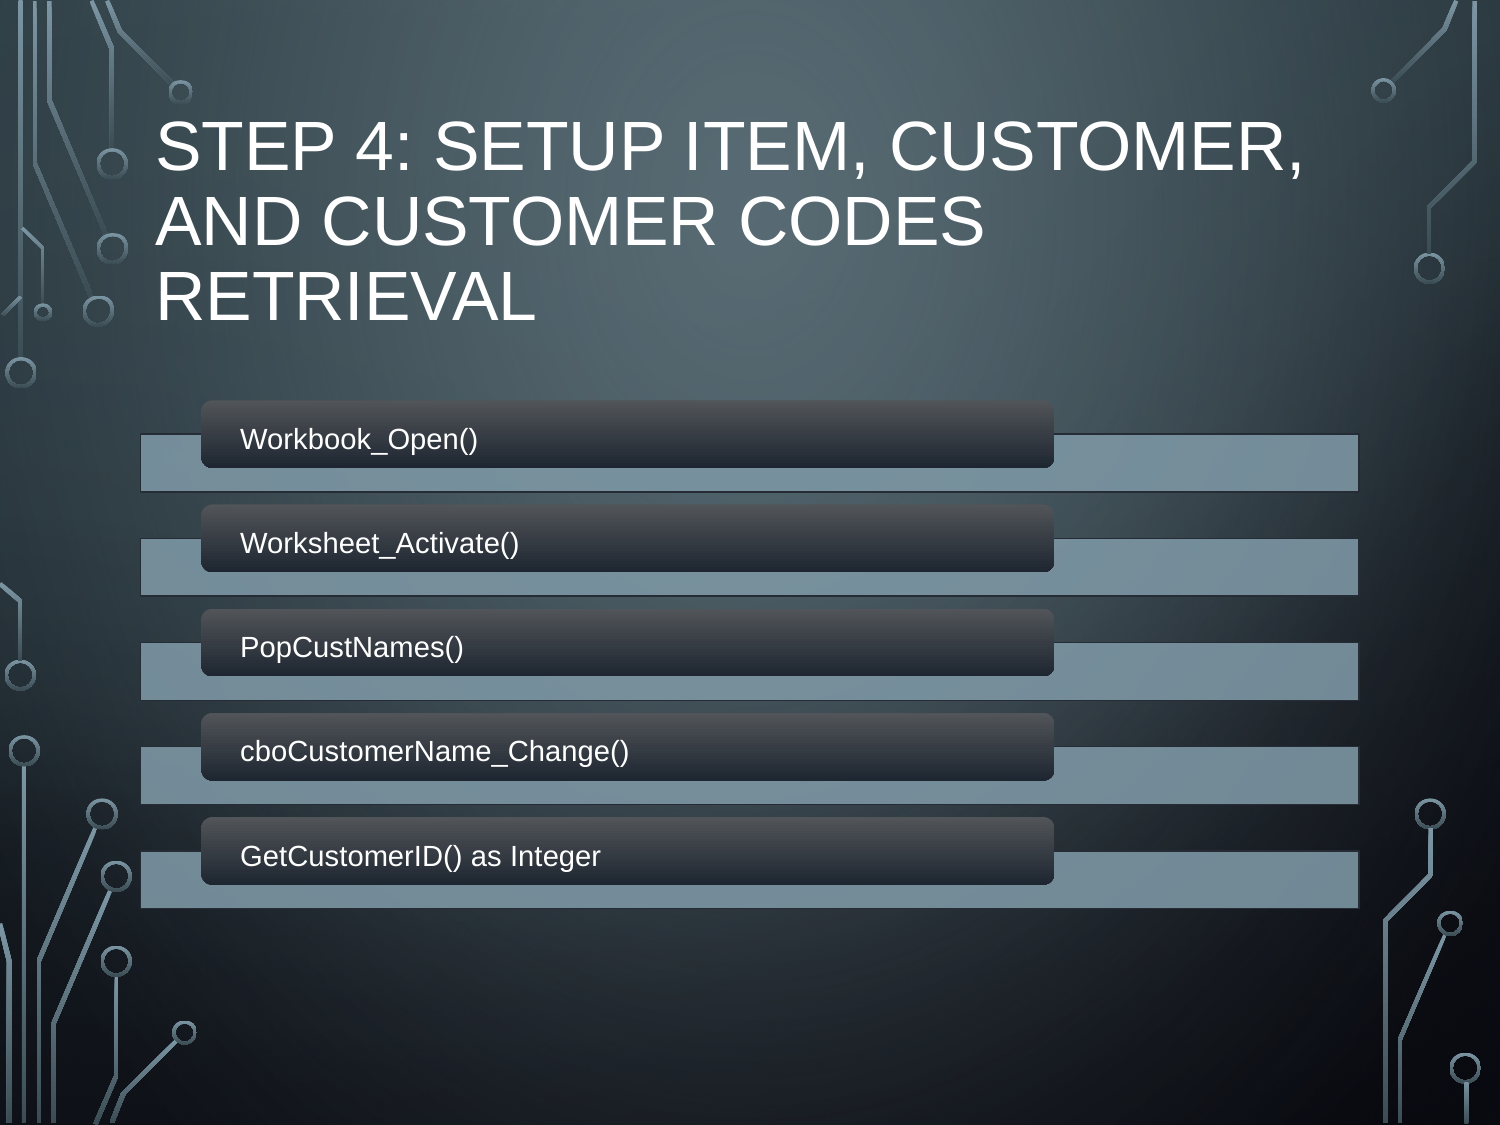

# STEP 4: SETUP ITEM, CUSTOMER, AND CUSTOMER CODES RETRIEVAL
Workbook_Open()
Worksheet_Activate()
PopCustNames()
cboCustomerName_Change()
GetCustomerID() as Integer